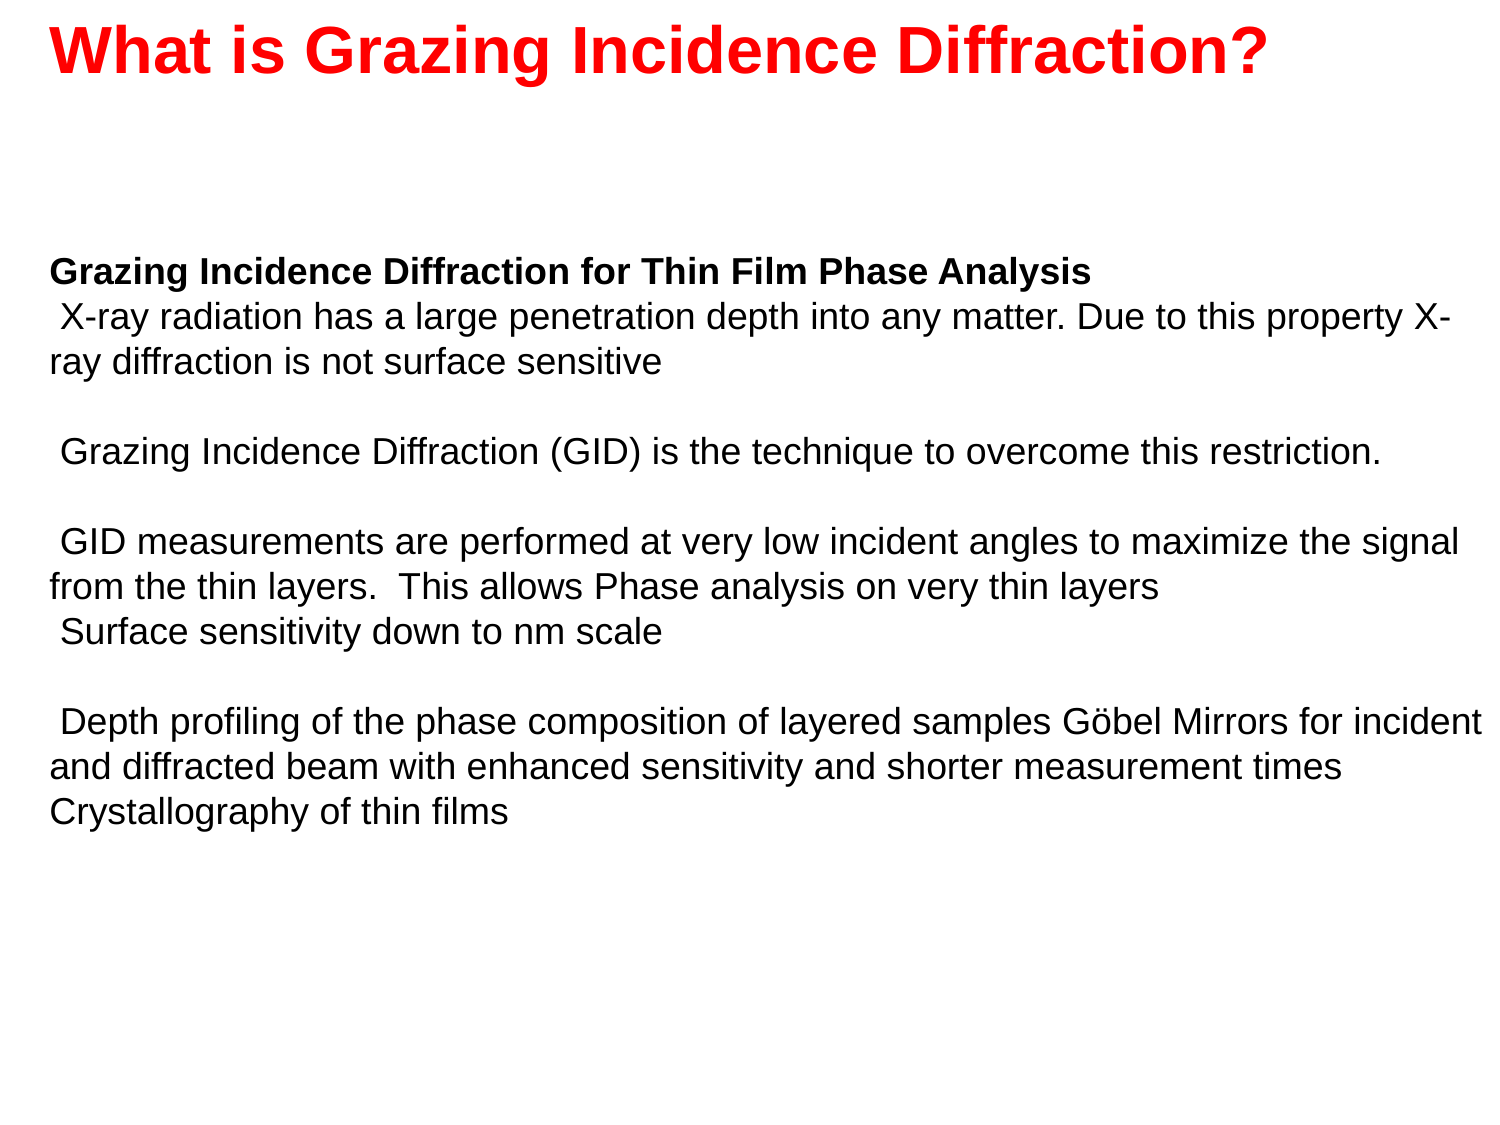

What is Grazing Incidence Diffraction?

Grazing Incidence Diffraction for Thin Film Phase Analysis
 X-ray radiation has a large penetration depth into any matter. Due to this property X-ray diffraction is not surface sensitive

 Grazing Incidence Diffraction (GID) is the technique to overcome this restriction.

 GID measurements are performed at very low incident angles to maximize the signal from the thin layers.  This allows Phase analysis on very thin layers
 Surface sensitivity down to nm scale

 Depth profiling of the phase composition of layered samples Göbel Mirrors for incident and diffracted beam with enhanced sensitivity and shorter measurement times  Crystallography of thin films

34